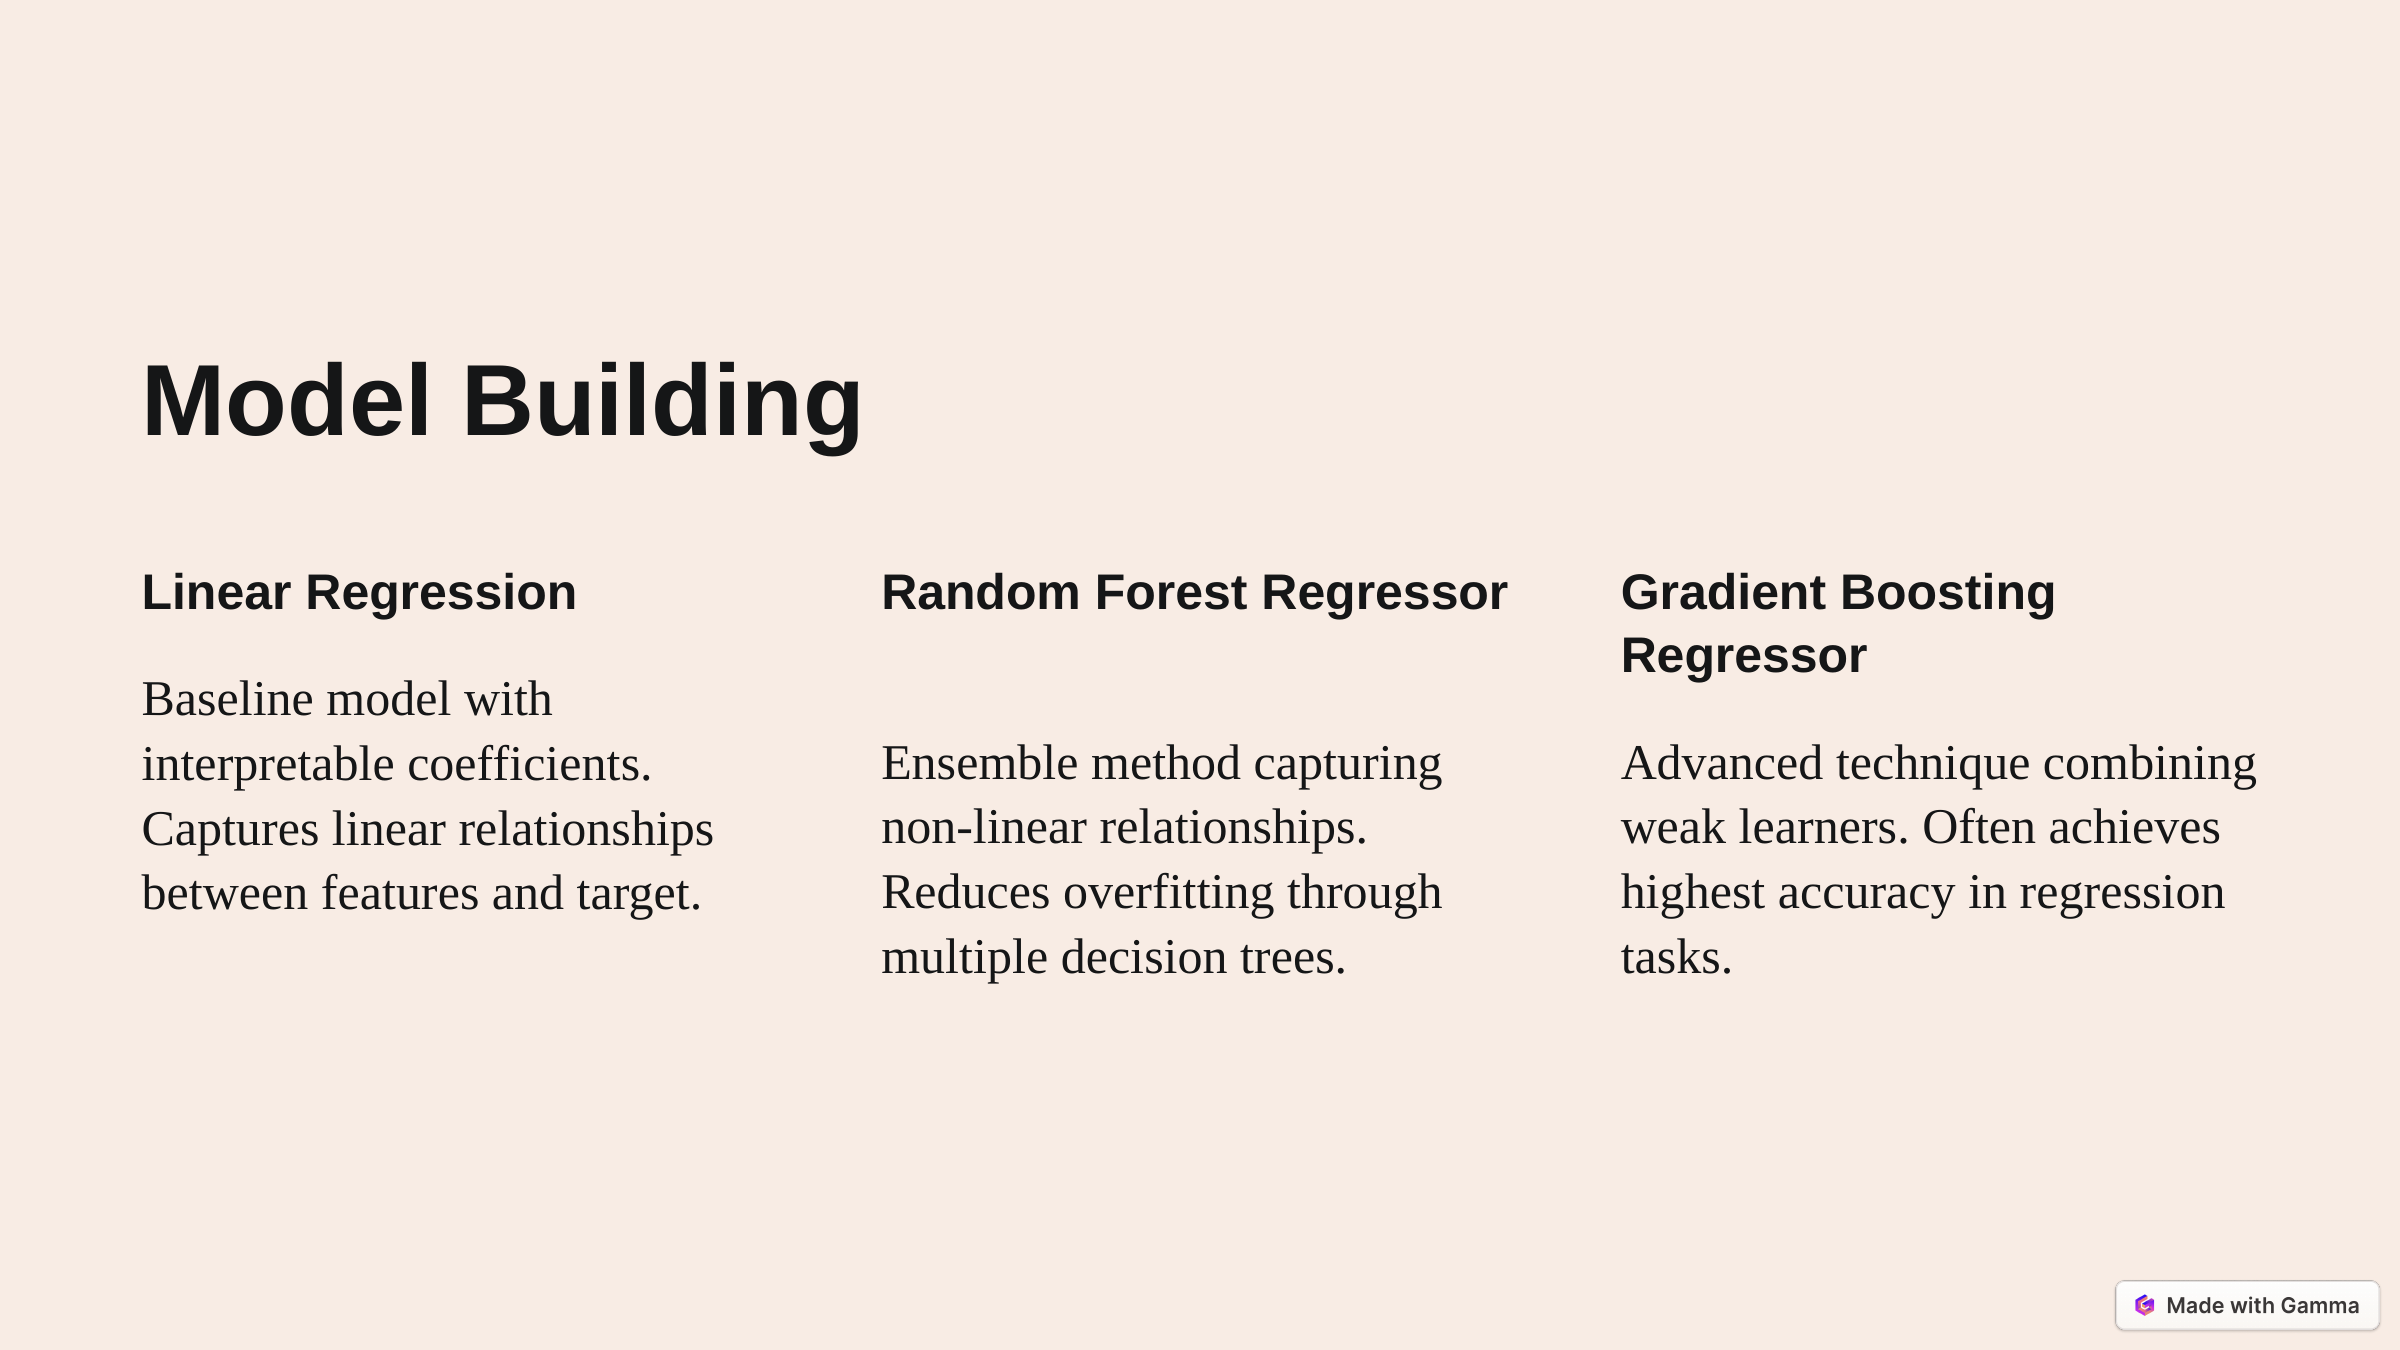

Model Building
Linear Regression
Random Forest Regressor
Gradient Boosting Regressor
Baseline model with interpretable coefficients. Captures linear relationships between features and target.
Ensemble method capturing non-linear relationships. Reduces overfitting through multiple decision trees.
Advanced technique combining weak learners. Often achieves highest accuracy in regression tasks.